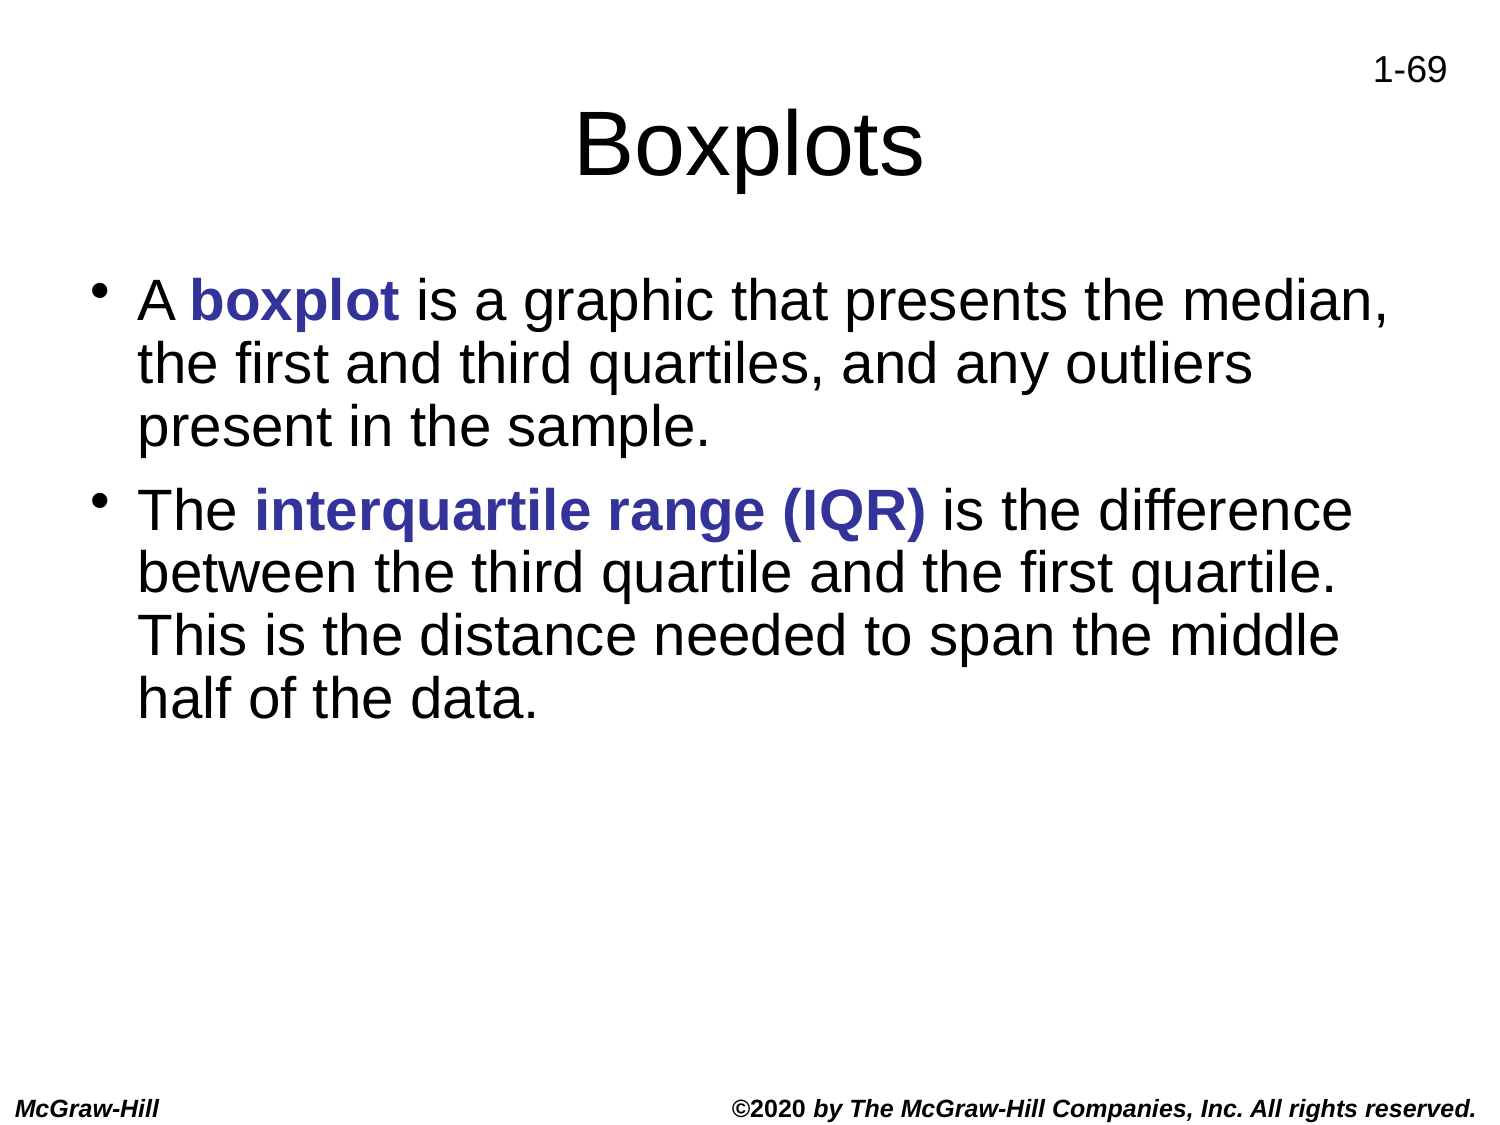

# Boxplots
A boxplot is a graphic that presents the median, the first and third quartiles, and any outliers present in the sample.
The interquartile range (I Q R) is the difference between the third quartile and the first quartile. This is the distance needed to span the middle half of the data.